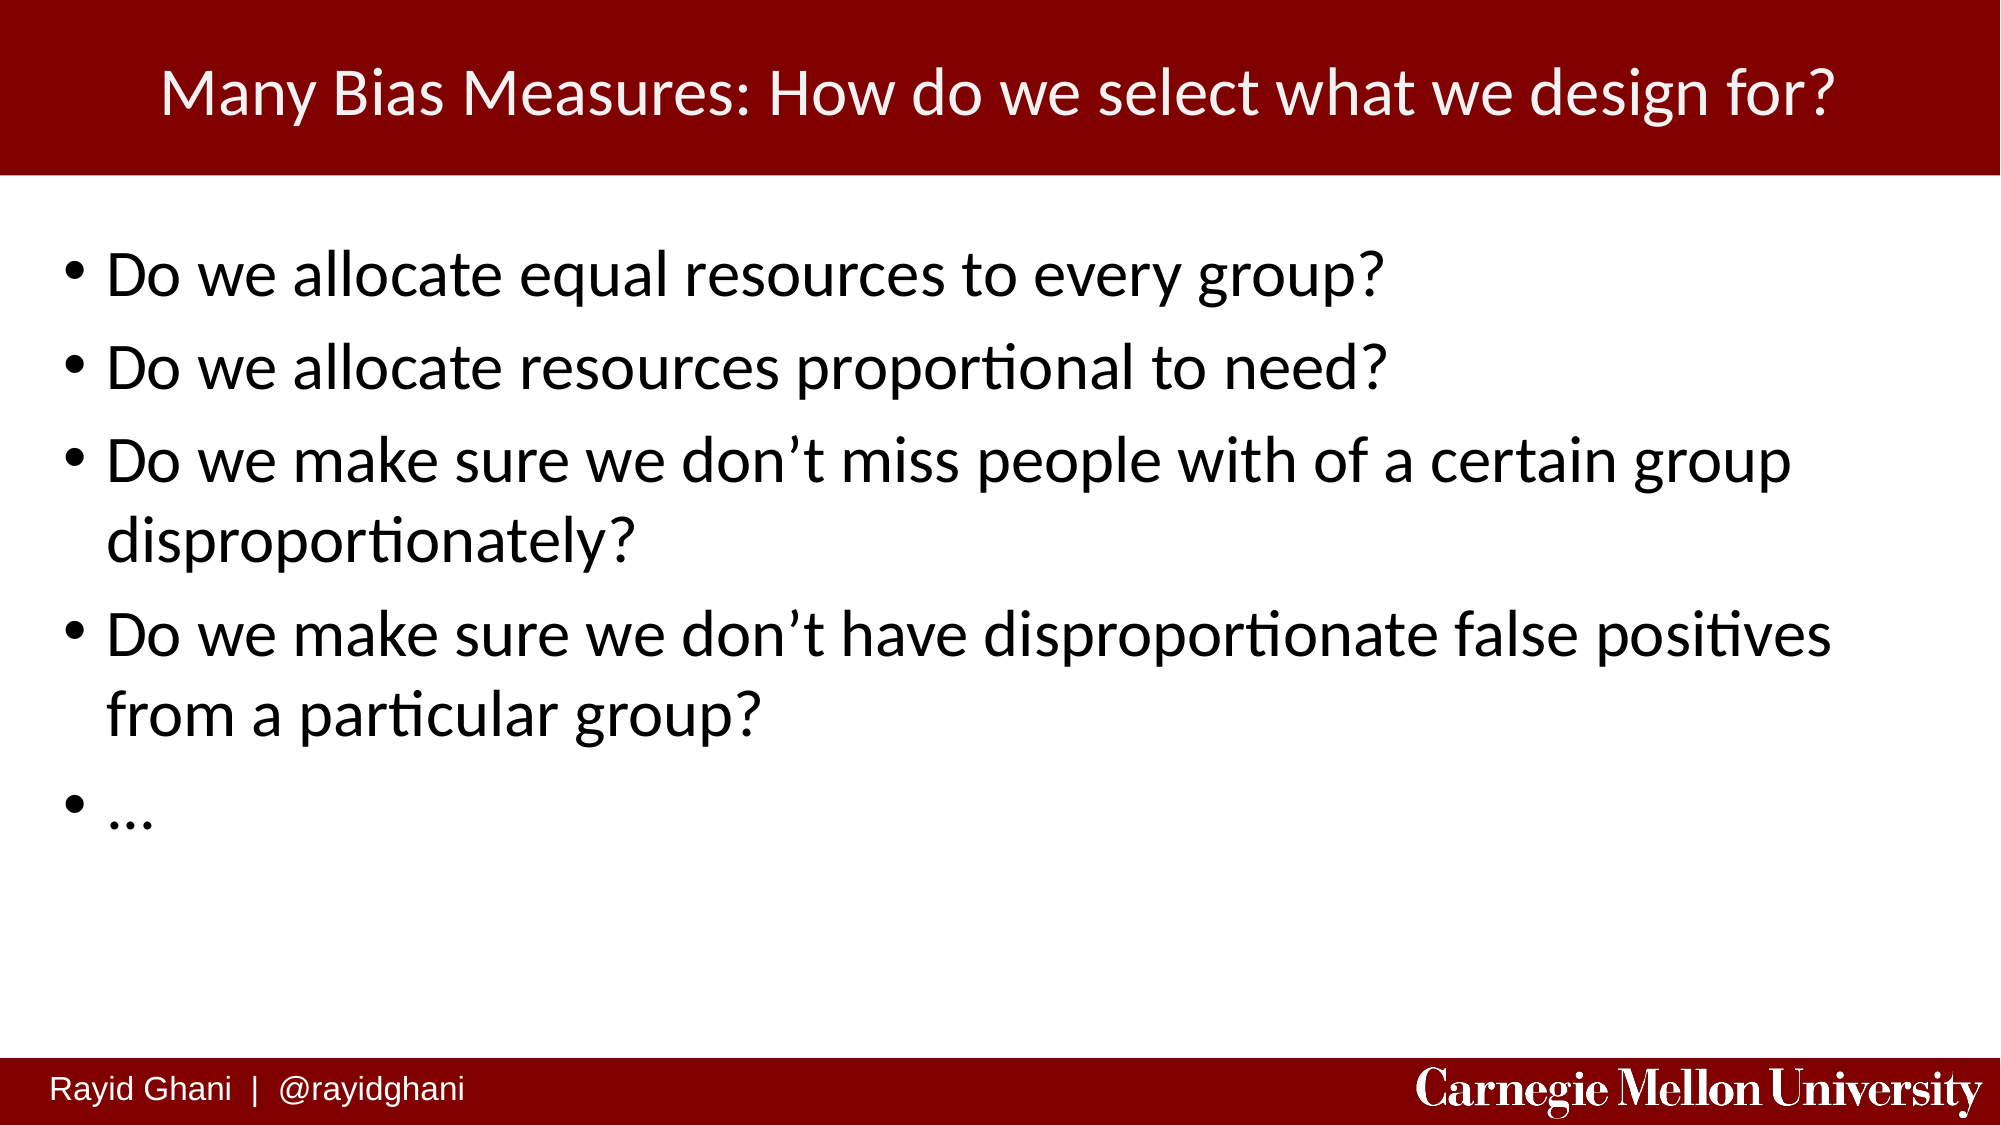

# Many Bias Measures: How do we select what we design for?
Do we allocate equal resources to every group?
Do we allocate resources proportional to need?
Do we make sure we don’t miss people with of a certain group disproportionately?
Do we make sure we don’t have disproportionate false positives from a particular group?
...